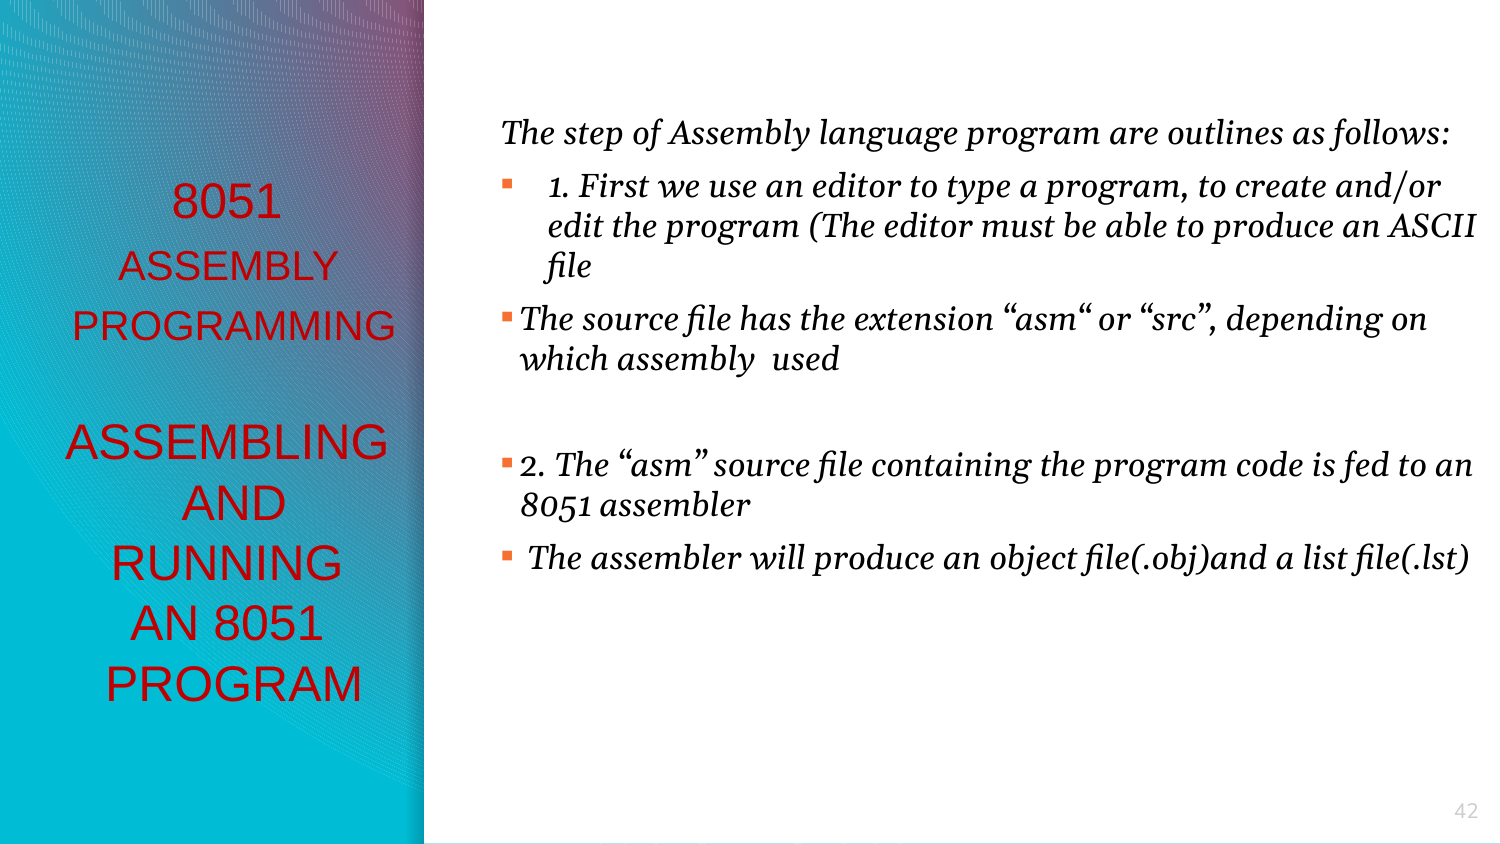

The step of Assembly language program are outlines as follows:
1. First we use an editor to type a program, to create and/or edit the program (The editor must be able to produce an ASCII file
The source file has the extension “asm“ or “src”, depending on which assembly  used

2. The “asm” source file containing the program code is fed to an 8051 assembler
 The assembler will produce an object file(.obj)and a list file(.lst)

# 8051 ASSEMBLY PROGRAMMING ASSEMBLING AND RUNNING AN 8051 PROGRAM
42